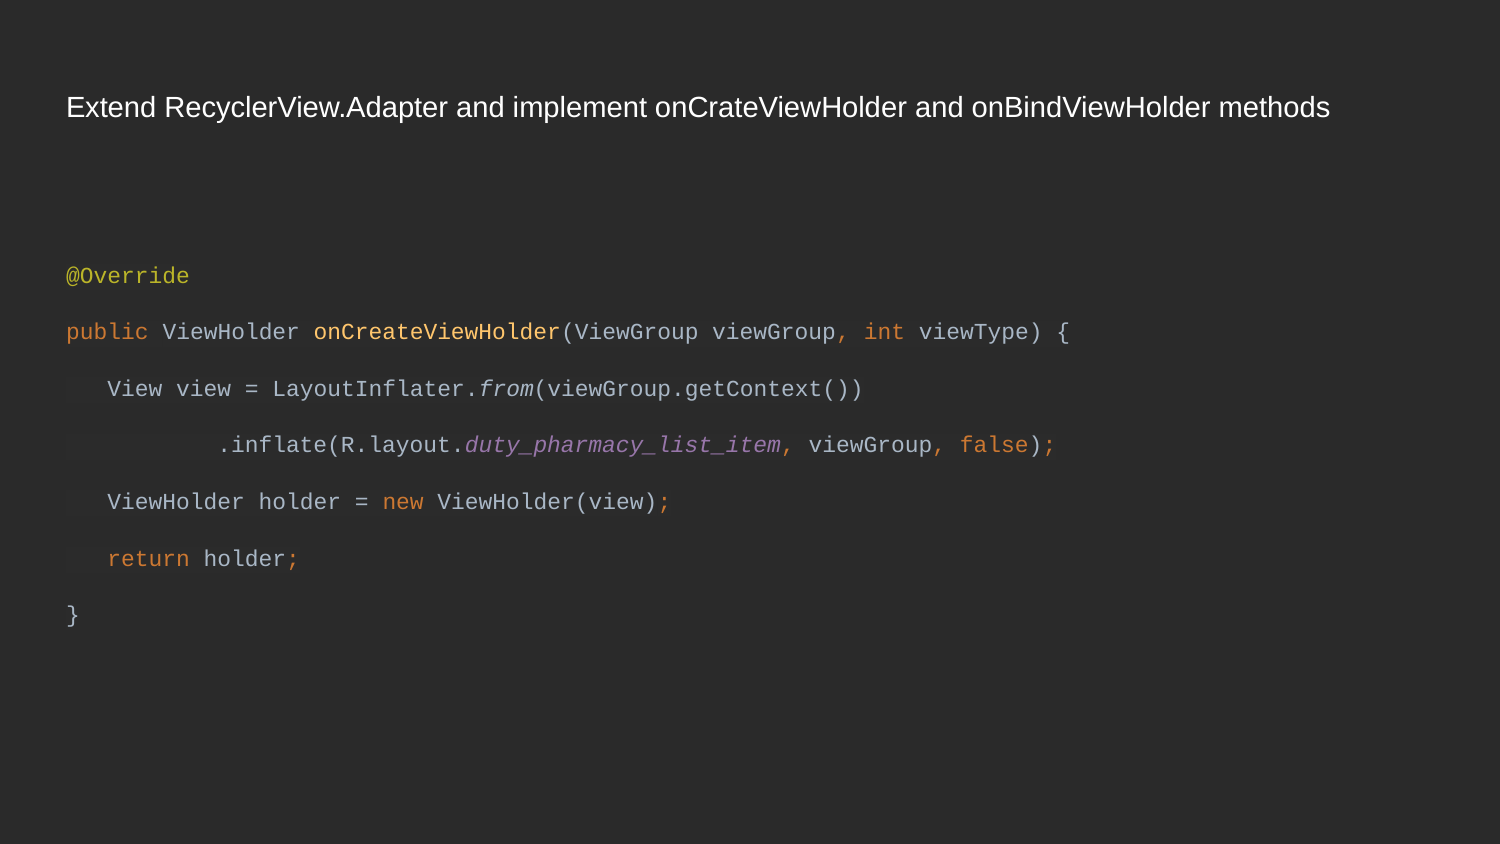

# Extend RecyclerView.Adapter and implement onCrateViewHolder and onBindViewHolder methods
@Override
public ViewHolder onCreateViewHolder(ViewGroup viewGroup, int viewType) {
   View view = LayoutInflater.from(viewGroup.getContext())
           .inflate(R.layout.duty_pharmacy_list_item, viewGroup, false);
   ViewHolder holder = new ViewHolder(view);
   return holder;
}